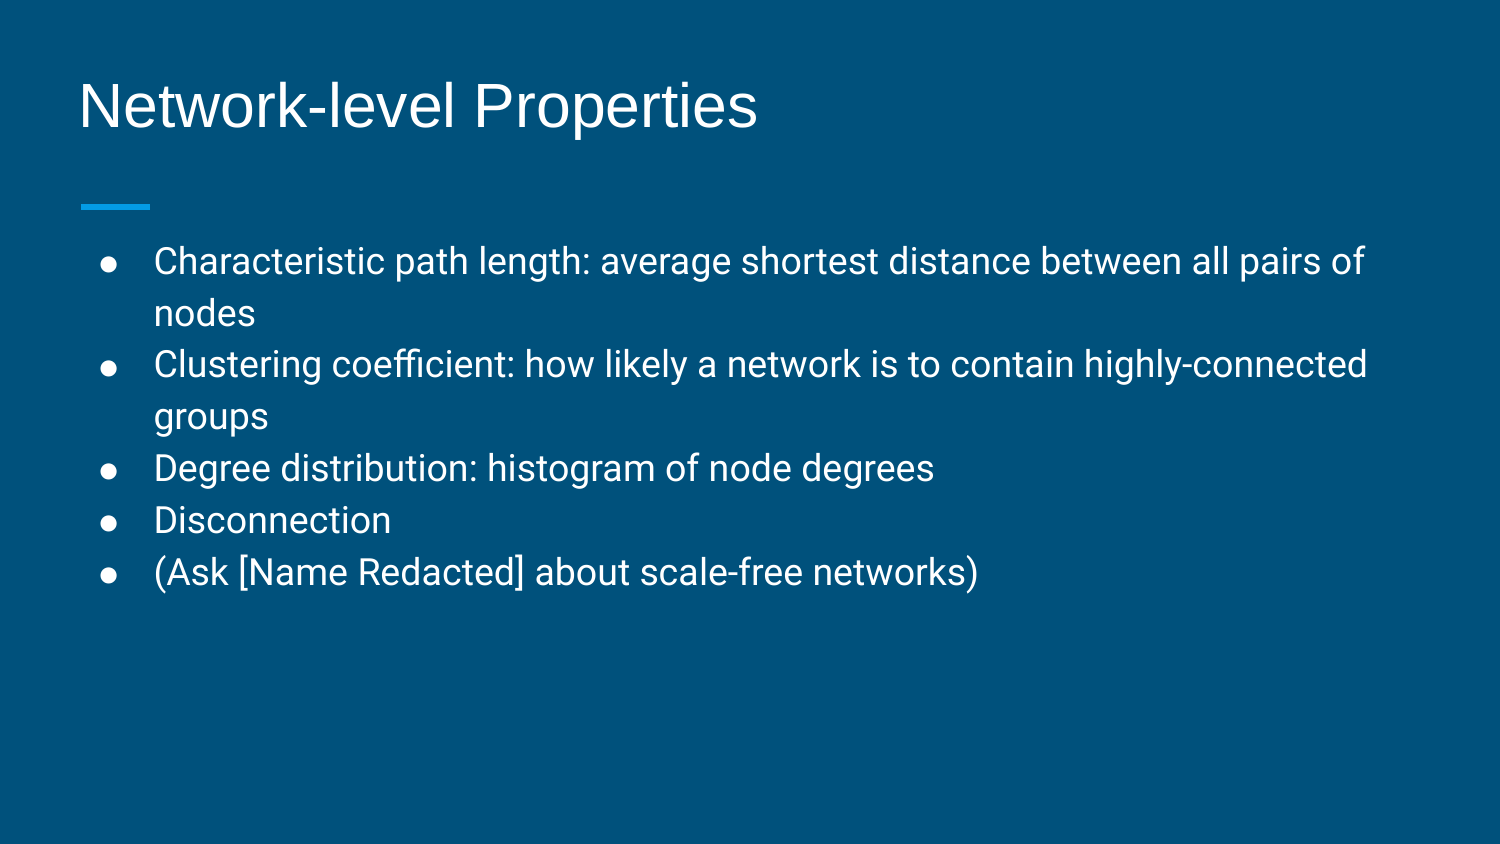

# Network-level Properties
Characteristic path length: average shortest distance between all pairs of nodes
Clustering coefficient: how likely a network is to contain highly-connected groups
Degree distribution: histogram of node degrees
Disconnection
(Ask [Name Redacted] about scale-free networks)